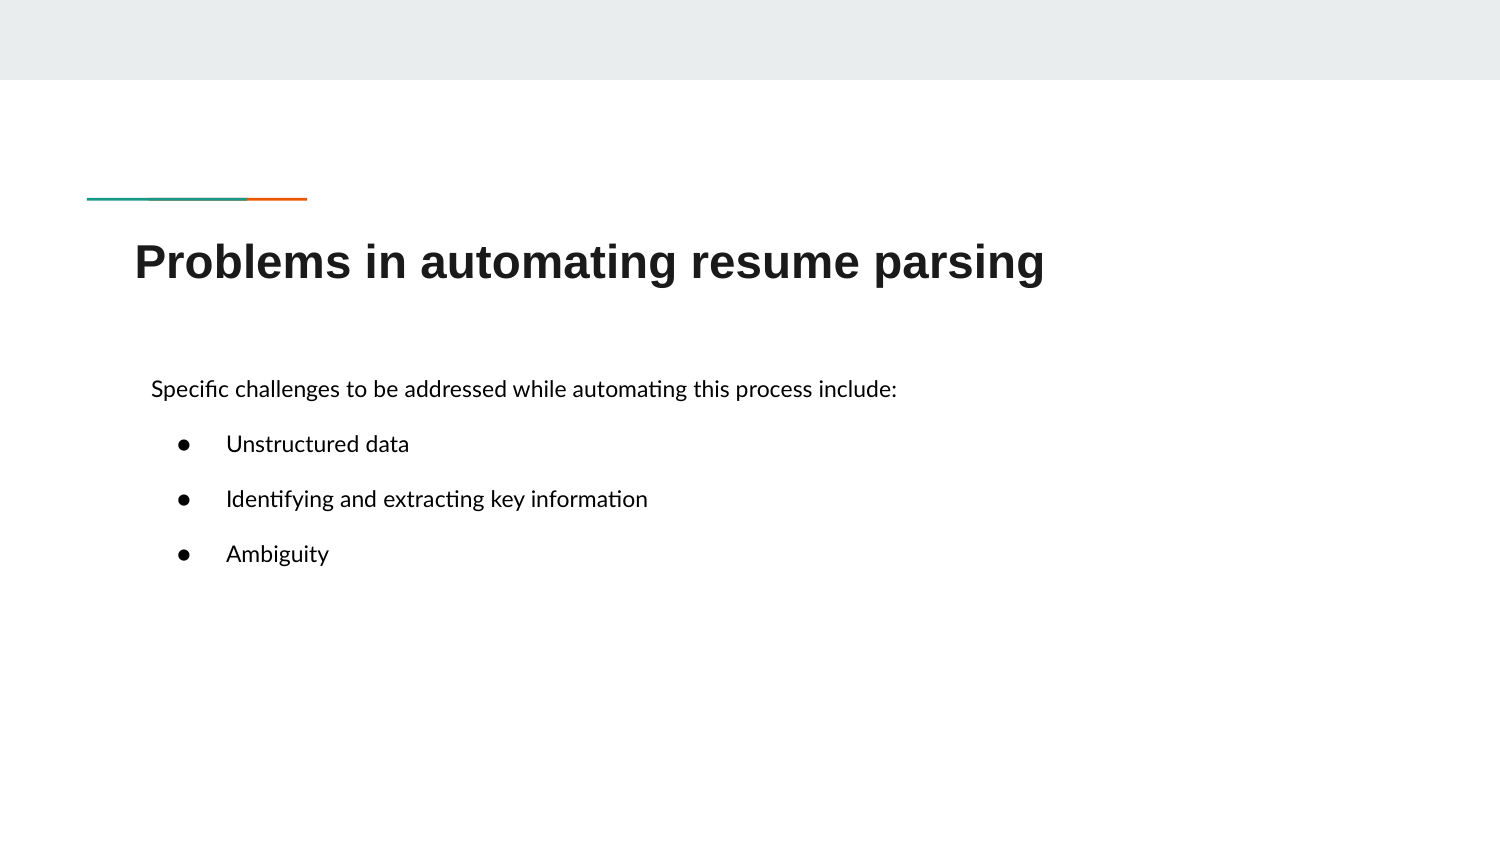

# Problems in automating resume parsing
Specific challenges to be addressed while automating this process include:

Unstructured data

Identifying and extracting key information

Ambiguity
Overview
Trend analysis
Deliverables
Problems to solve
Target audience
Vision
Project objective
Proposed solution
Team
Market trends
Process